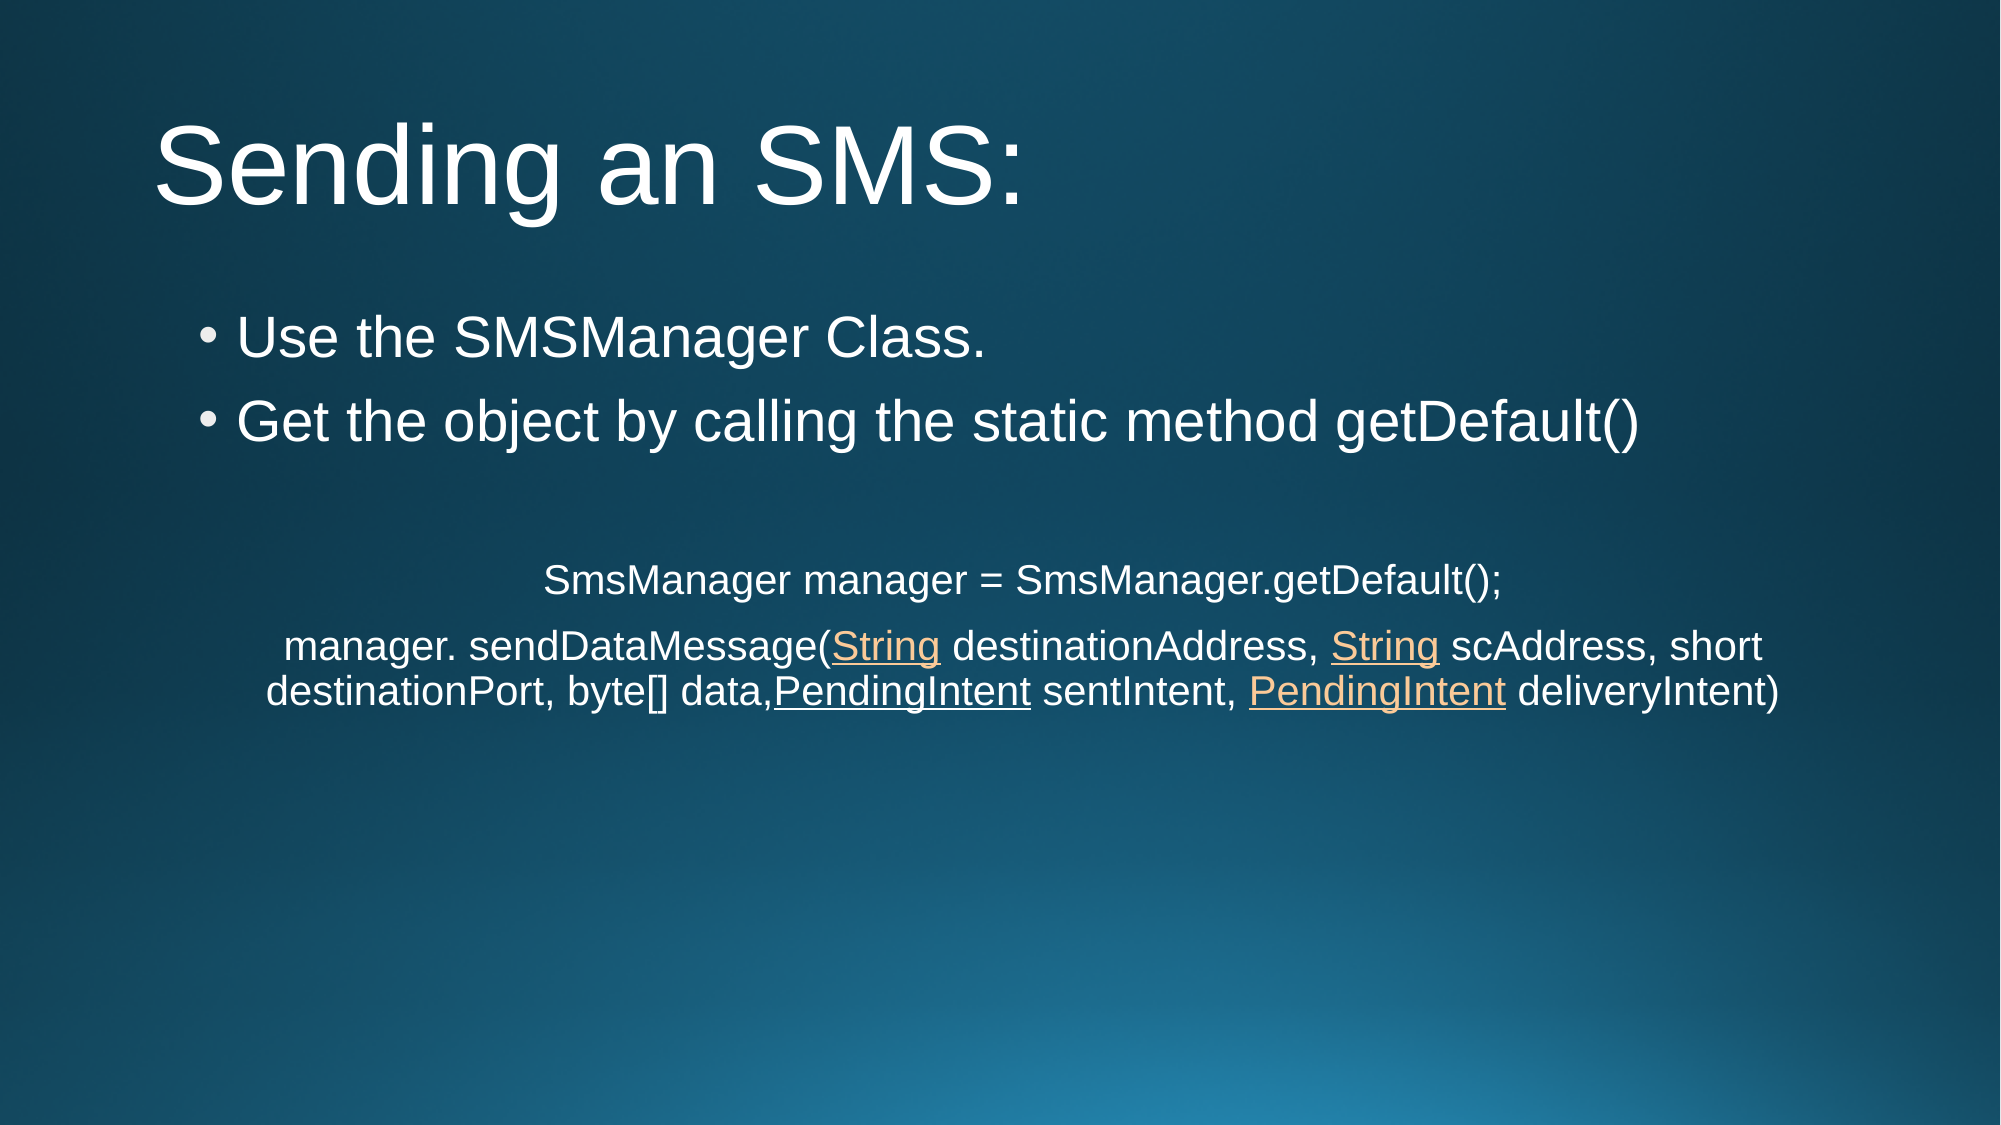

# Sending an SMS:
Use the SMSManager Class.
Get the object by calling the static method getDefault()

SmsManager manager = SmsManager.getDefault();
manager. sendDataMessage(String destinationAddress, String scAddress, short destinationPort, byte[] data,PendingIntent sentIntent, PendingIntent deliveryIntent)